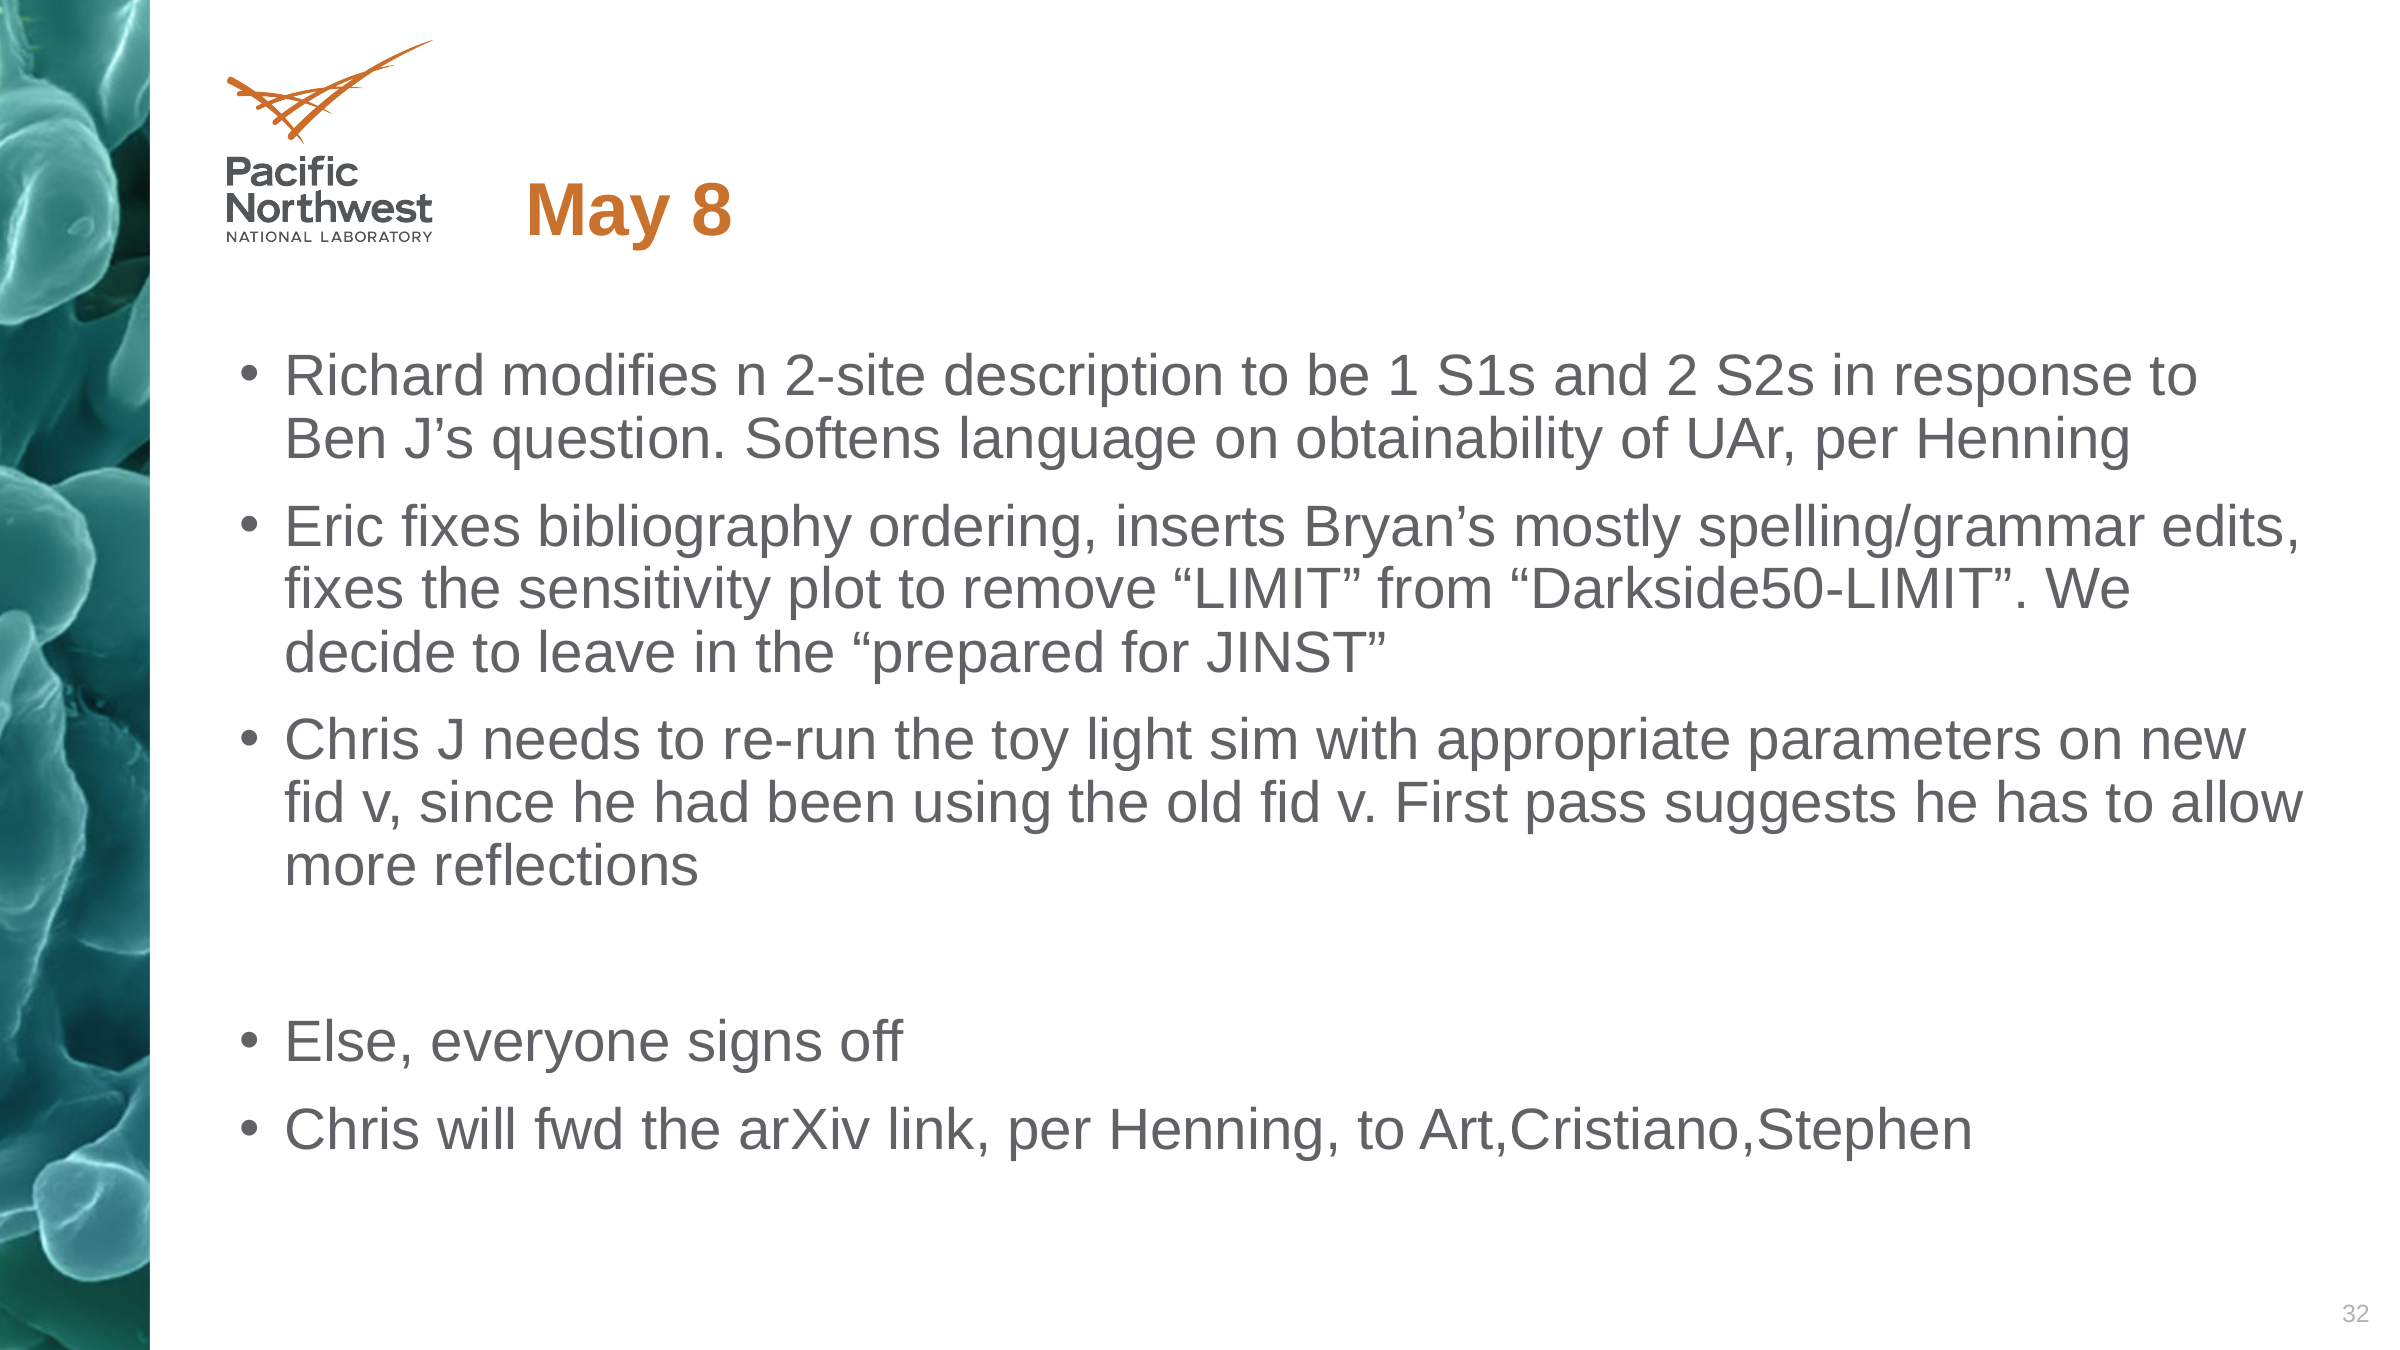

# May 8
Richard modifies n 2-site description to be 1 S1s and 2 S2s in response to Ben J’s question. Softens language on obtainability of UAr, per Henning
Eric fixes bibliography ordering, inserts Bryan’s mostly spelling/grammar edits, fixes the sensitivity plot to remove “LIMIT” from “Darkside50-LIMIT”. We decide to leave in the “prepared for JINST”
Chris J needs to re-run the toy light sim with appropriate parameters on new fid v, since he had been using the old fid v. First pass suggests he has to allow more reflections

Else, everyone signs off
Chris will fwd the arXiv link, per Henning, to Art,Cristiano,Stephen
32